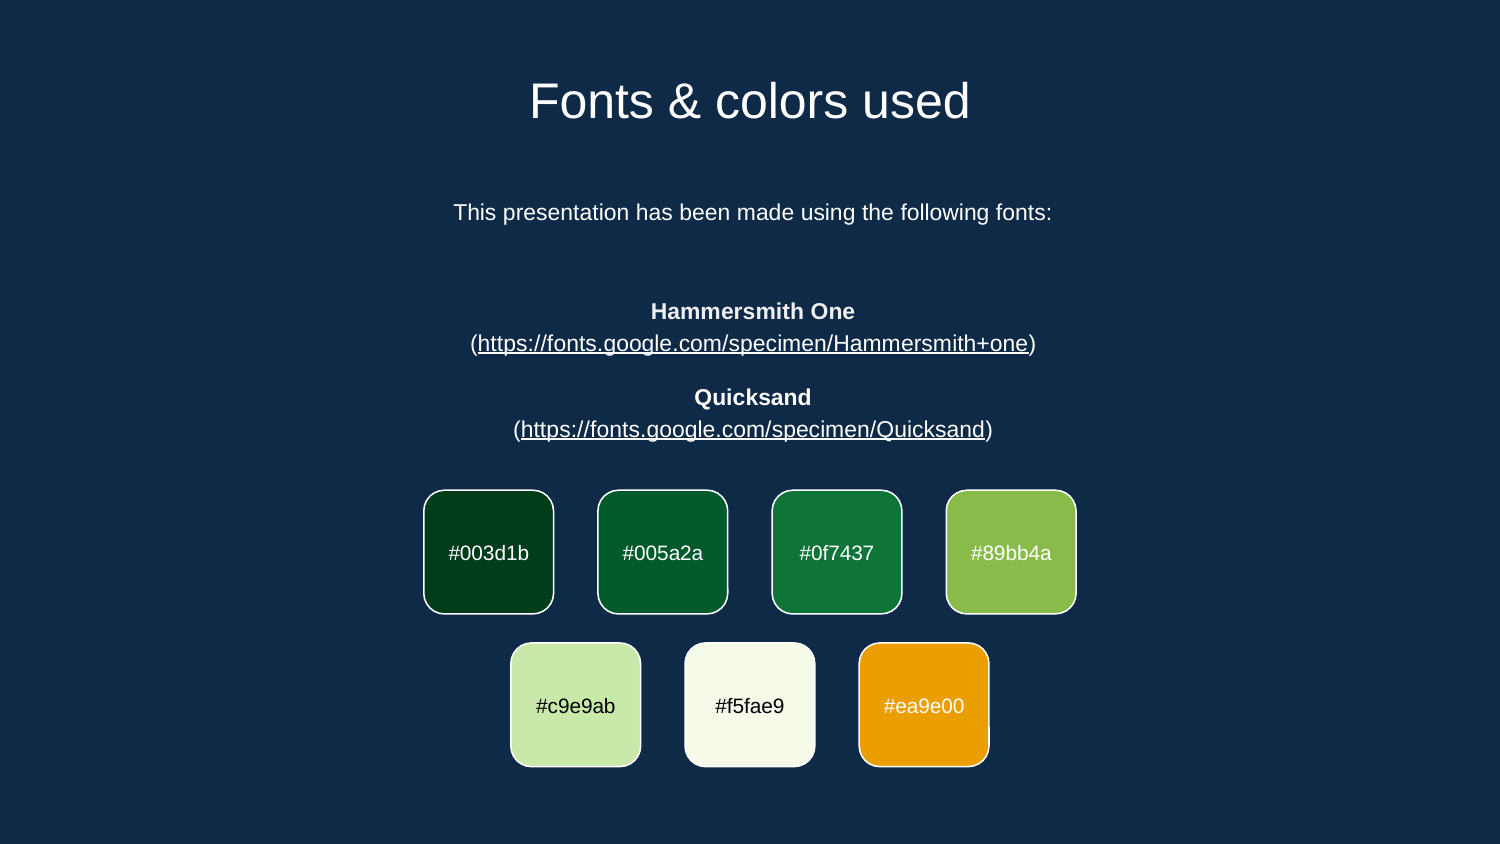

# Fonts & colors used
This presentation has been made using the following fonts:

Hammersmith One
(https://fonts.google.com/specimen/Hammersmith+one)

Quicksand
(https://fonts.google.com/specimen/Quicksand)

#003d1b
#005a2a
#0f7437
#89bb4a

#c9e9ab
#f5fae9
#ea9e00